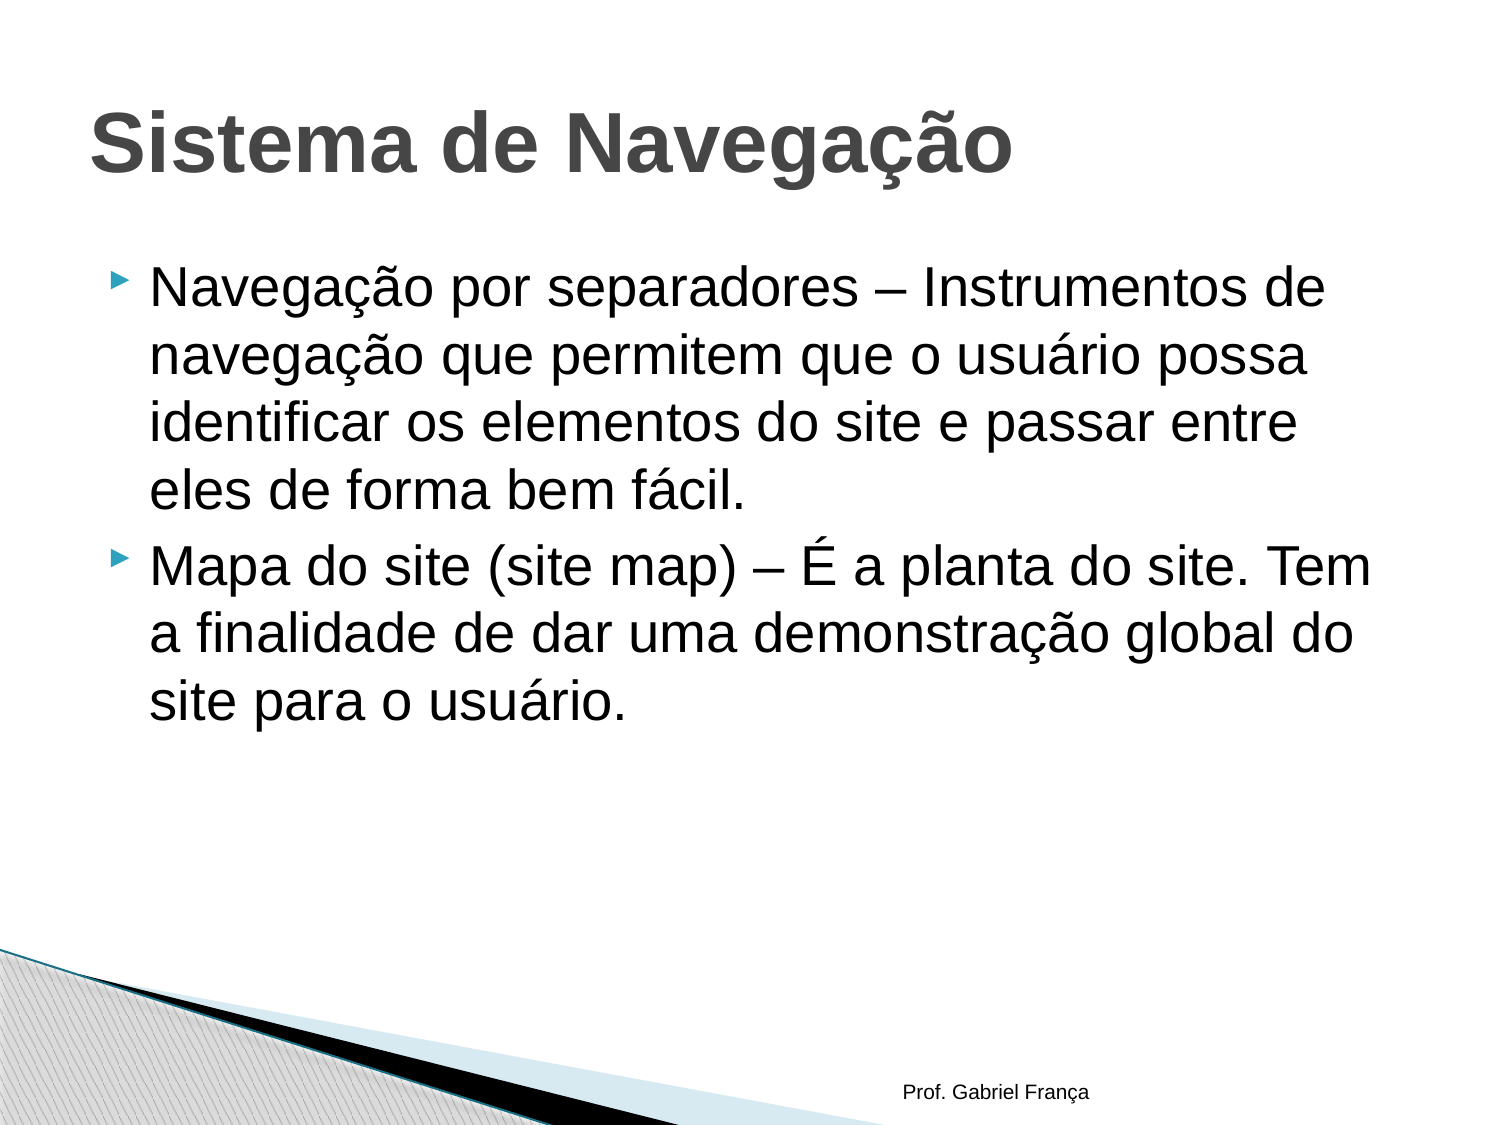

# Sistema de Navegação
Navegação por separadores – Instrumentos de navegação que permitem que o usuário possa identificar os elementos do site e passar entre eles de forma bem fácil.
Mapa do site (site map) – É a planta do site. Tem a finalidade de dar uma demonstração global do site para o usuário.
Prof. Gabriel França